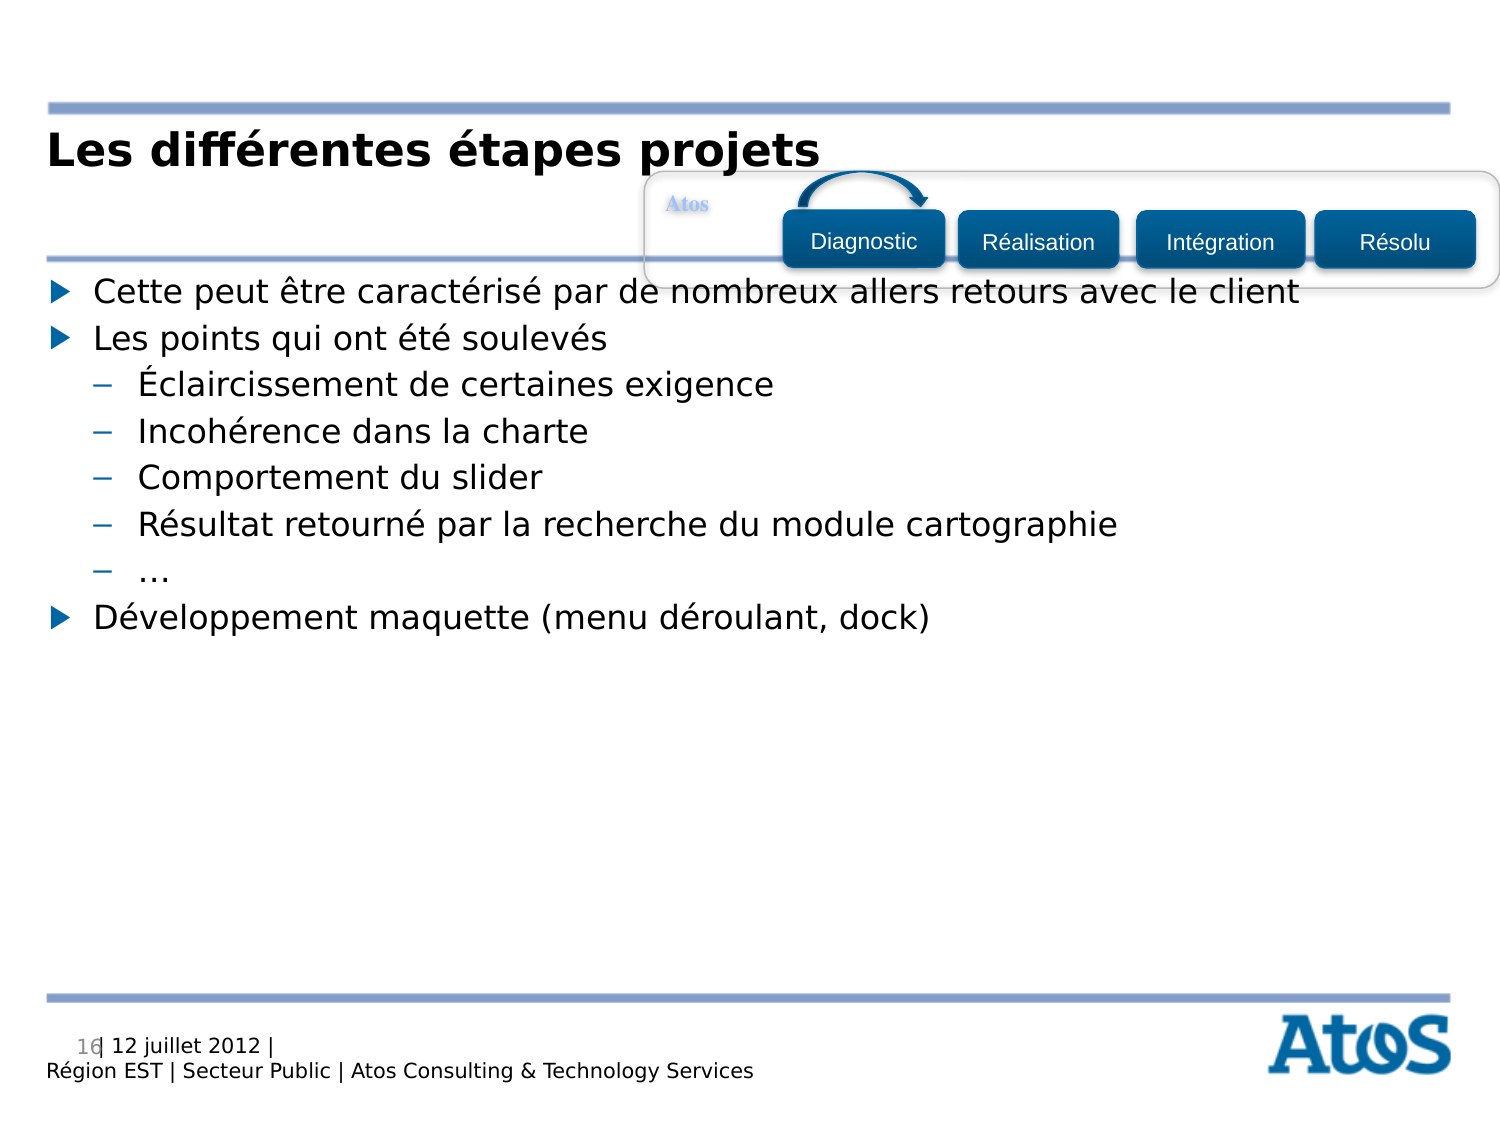

# Les différentes étapes projets
Cette peut être caractérisé par de nombreux allers retours avec le client
Les points qui ont été soulevés
Éclaircissement de certaines exigence
Incohérence dans la charte
Comportement du slider
Résultat retourné par la recherche du module cartographie
…
Développement maquette (menu déroulant, dock)